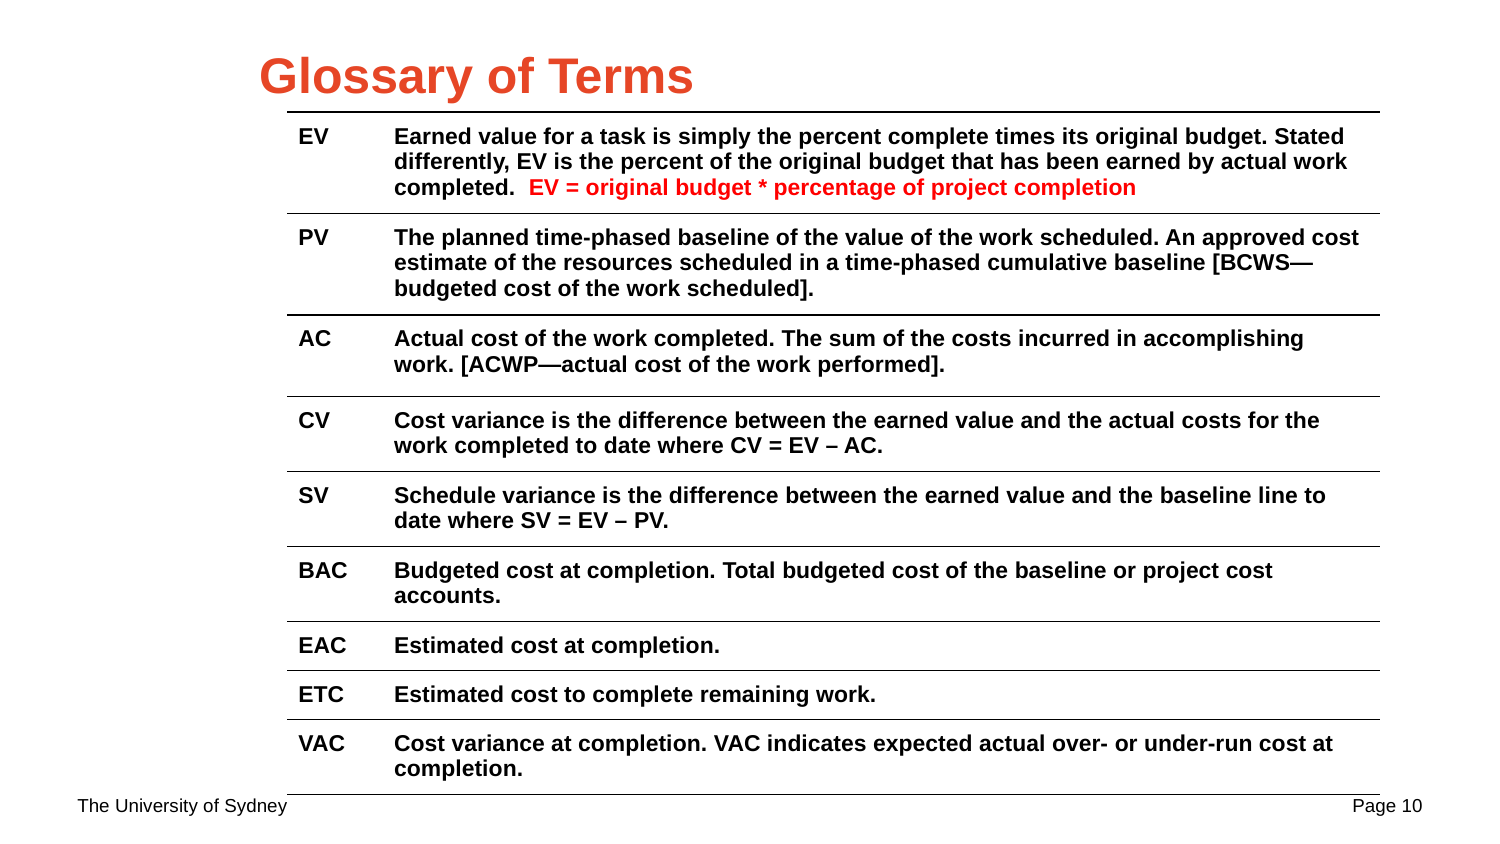

# Glossary of Terms
| EV | Earned value for a task is simply the percent complete times its original budget. Stated differently, EV is the percent of the original budget that has been earned by actual work completed. EV = original budget \* percentage of project completion |
| --- | --- |
| PV | The planned time-phased baseline of the value of the work scheduled. An approved cost estimate of the resources scheduled in a time-phased cumulative baseline [BCWS—budgeted cost of the work scheduled]. |
| AC | Actual cost of the work completed. The sum of the costs incurred in accomplishing work. [ACWP—actual cost of the work performed]. |
| CV | Cost variance is the difference between the earned value and the actual costs for the work completed to date where CV = EV – AC. |
| SV | Schedule variance is the difference between the earned value and the baseline line to date where SV = EV – PV. |
| BAC | Budgeted cost at completion. Total budgeted cost of the baseline or project cost accounts. |
| EAC | Estimated cost at completion. |
| ETC | Estimated cost to complete remaining work. |
| VAC | Cost variance at completion. VAC indicates expected actual over- or under-run cost at completion. |